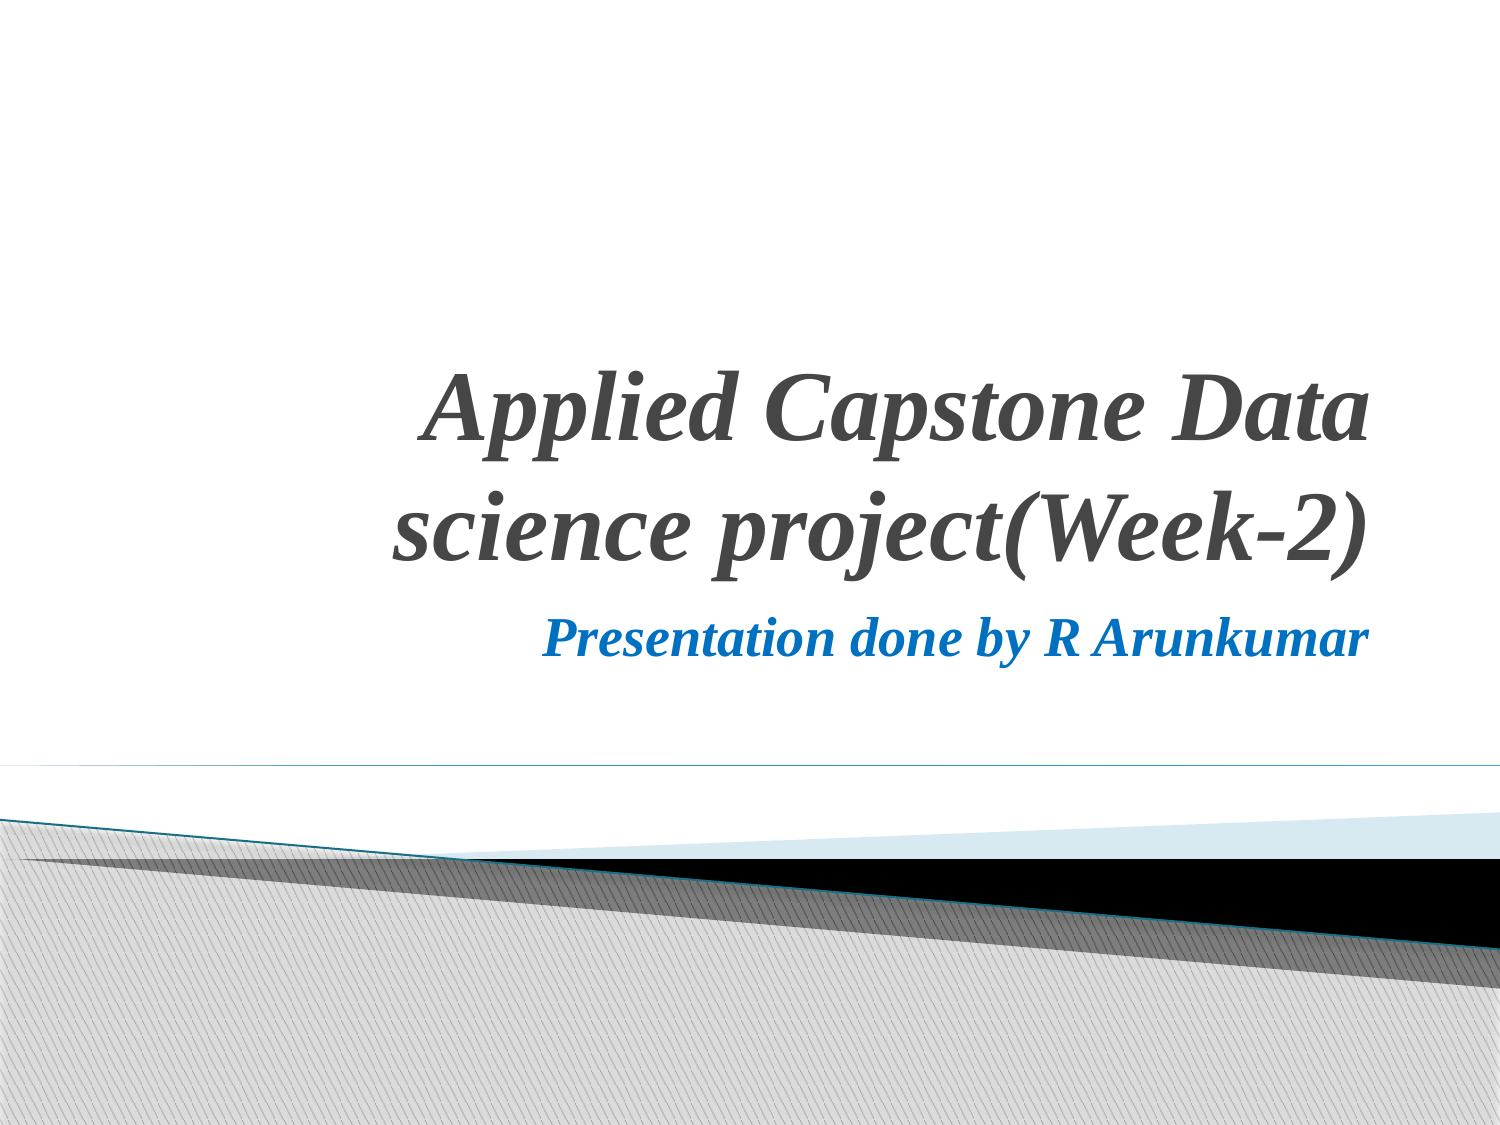

# Applied Capstone Data science project(Week-2)
Presentation done by R Arunkumar